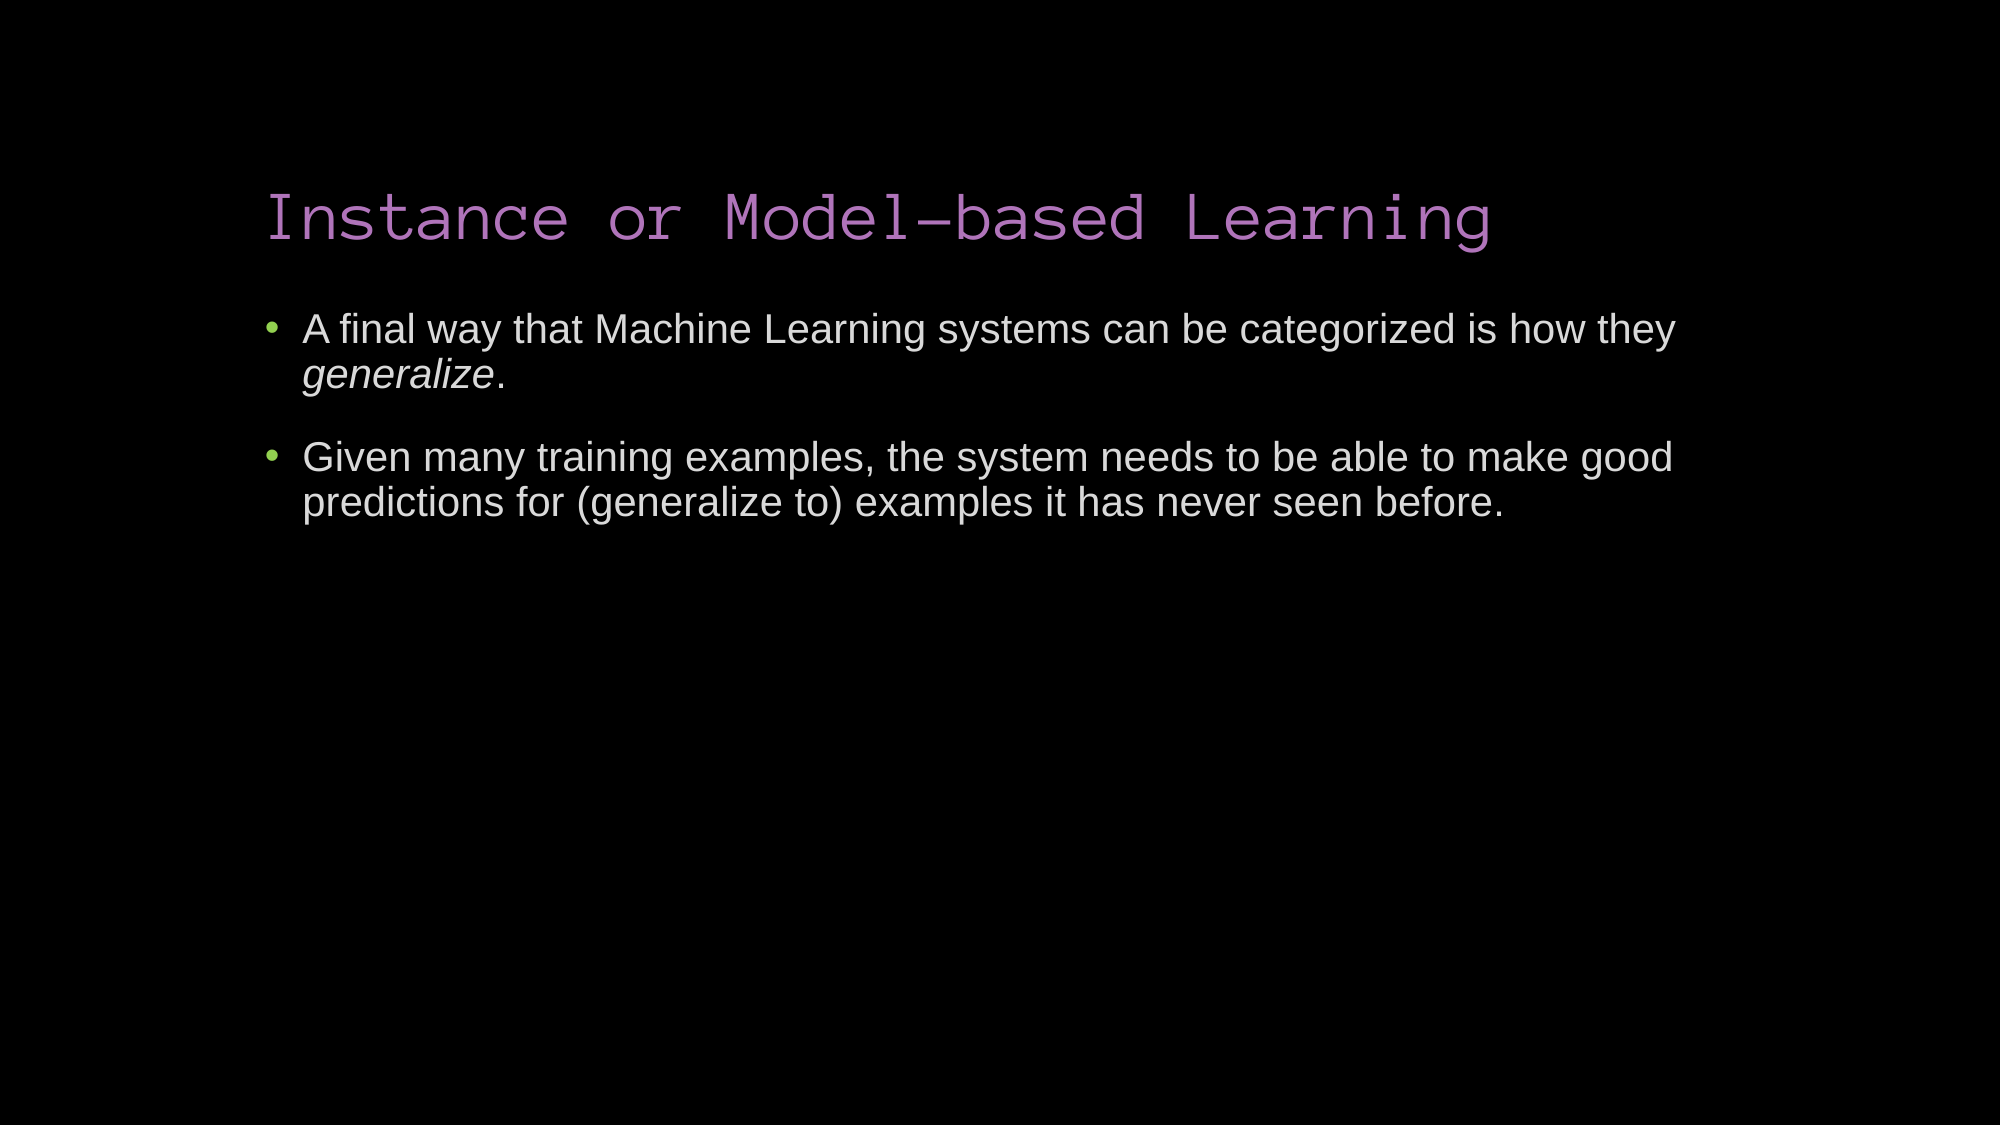

# Instance or Model-based Learning
A final way that Machine Learning systems can be categorized is how they generalize.
Given many training examples, the system needs to be able to make good predictions for (generalize to) examples it has never seen before.